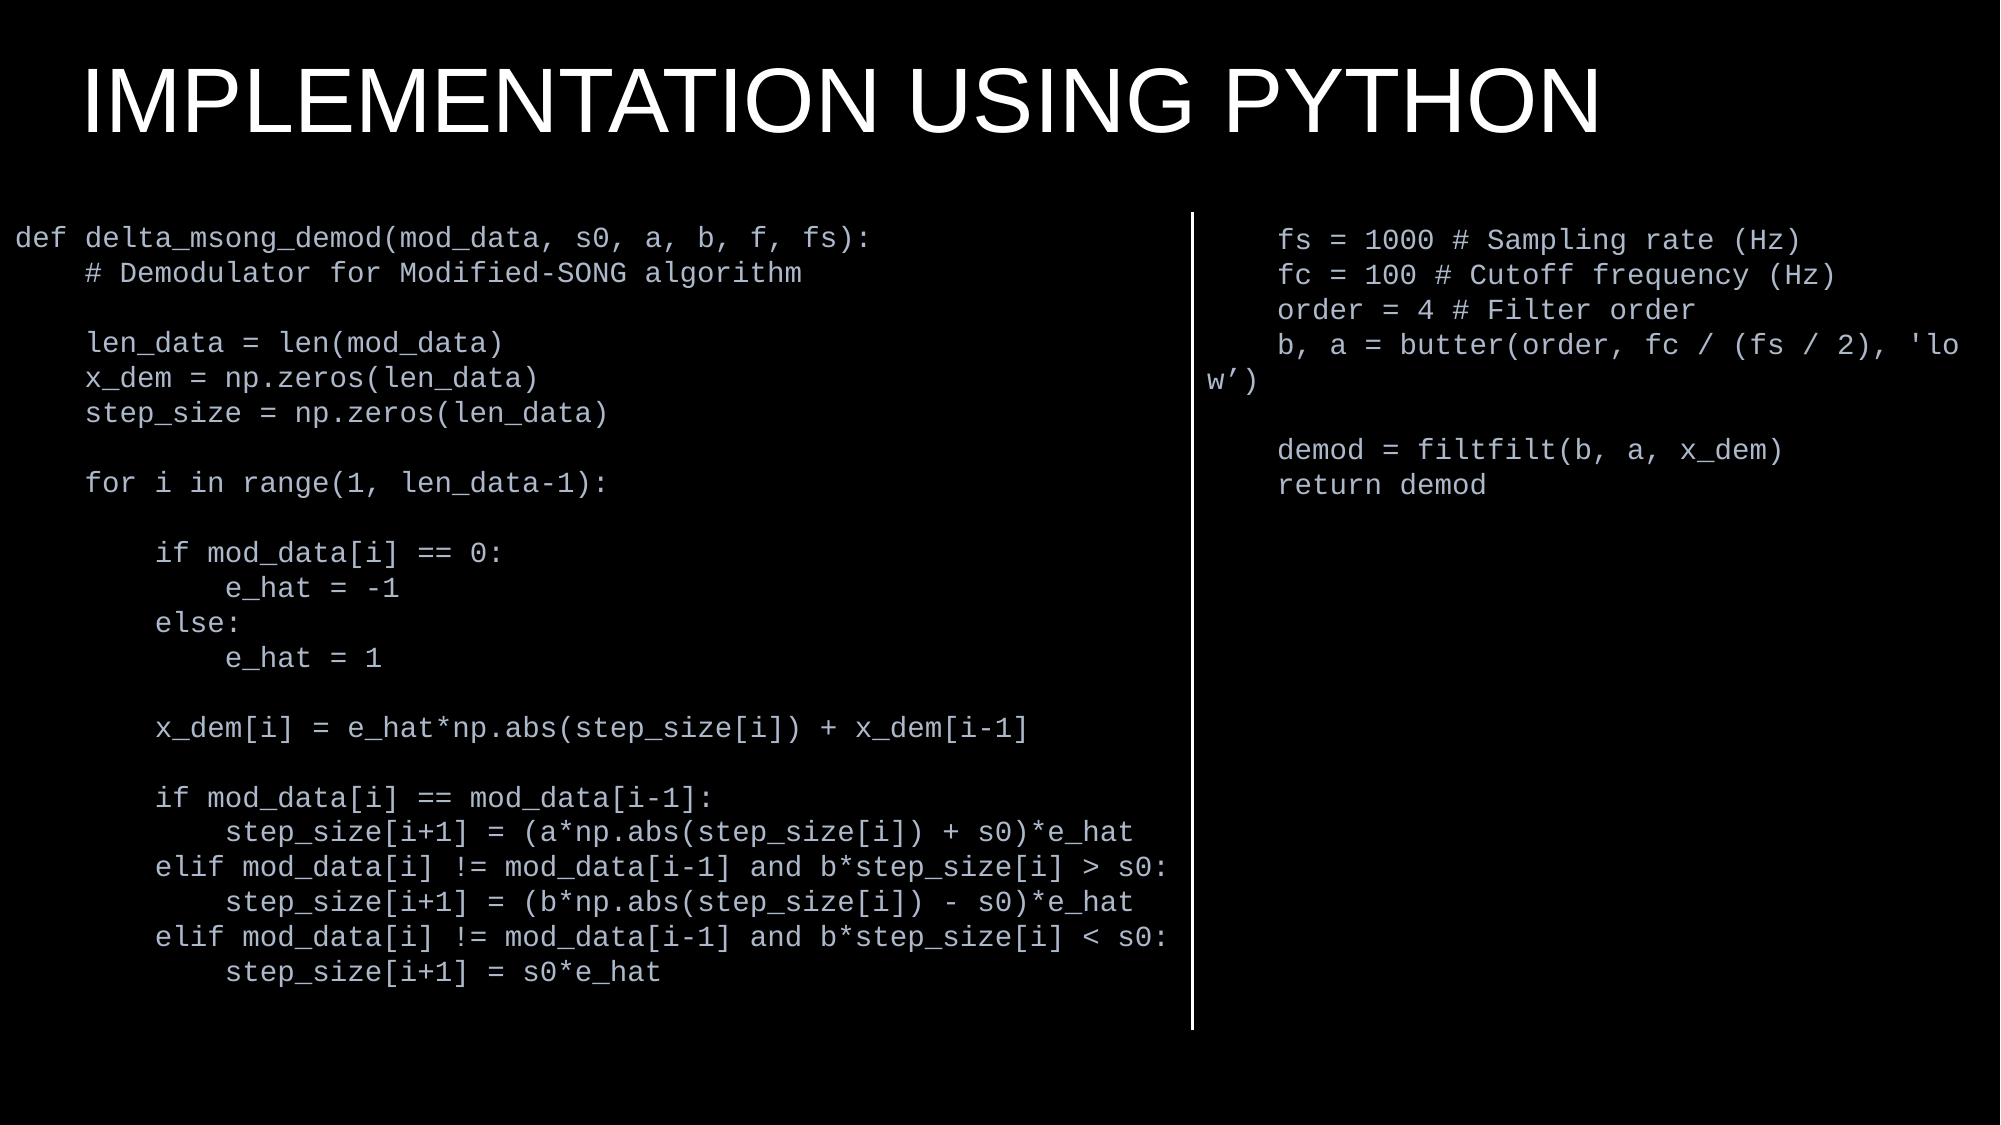

# IMPLEMENTATION USING PYTHON
def delta_msong_demod(mod_data, s0, a, b, f, fs):
    # Demodulator for Modified-SONG algorithm

    len_data = len(mod_data)
    x_dem = np.zeros(len_data)
    step_size = np.zeros(len_data)

    for i in range(1, len_data-1):

        if mod_data[i] == 0:
            e_hat = -1
        else:
            e_hat = 1

        x_dem[i] = e_hat*np.abs(step_size[i]) + x_dem[i-1]

        if mod_data[i] == mod_data[i-1]:
            step_size[i+1] = (a*np.abs(step_size[i]) + s0)*e_hat
        elif mod_data[i] != mod_data[i-1] and b*step_size[i] > s0:
            step_size[i+1] = (b*np.abs(step_size[i]) - s0)*e_hat
        elif mod_data[i] != mod_data[i-1] and b*step_size[i] < s0:
            step_size[i+1] = s0*e_hat

    fs = 1000 # Sampling rate (Hz)
    fc = 100 # Cutoff frequency (Hz)
    order = 4 # Filter order
    b, a = butter(order, fc / (fs / 2), 'low’)

    demod = filtfilt(b, a, x_dem)
    return demod